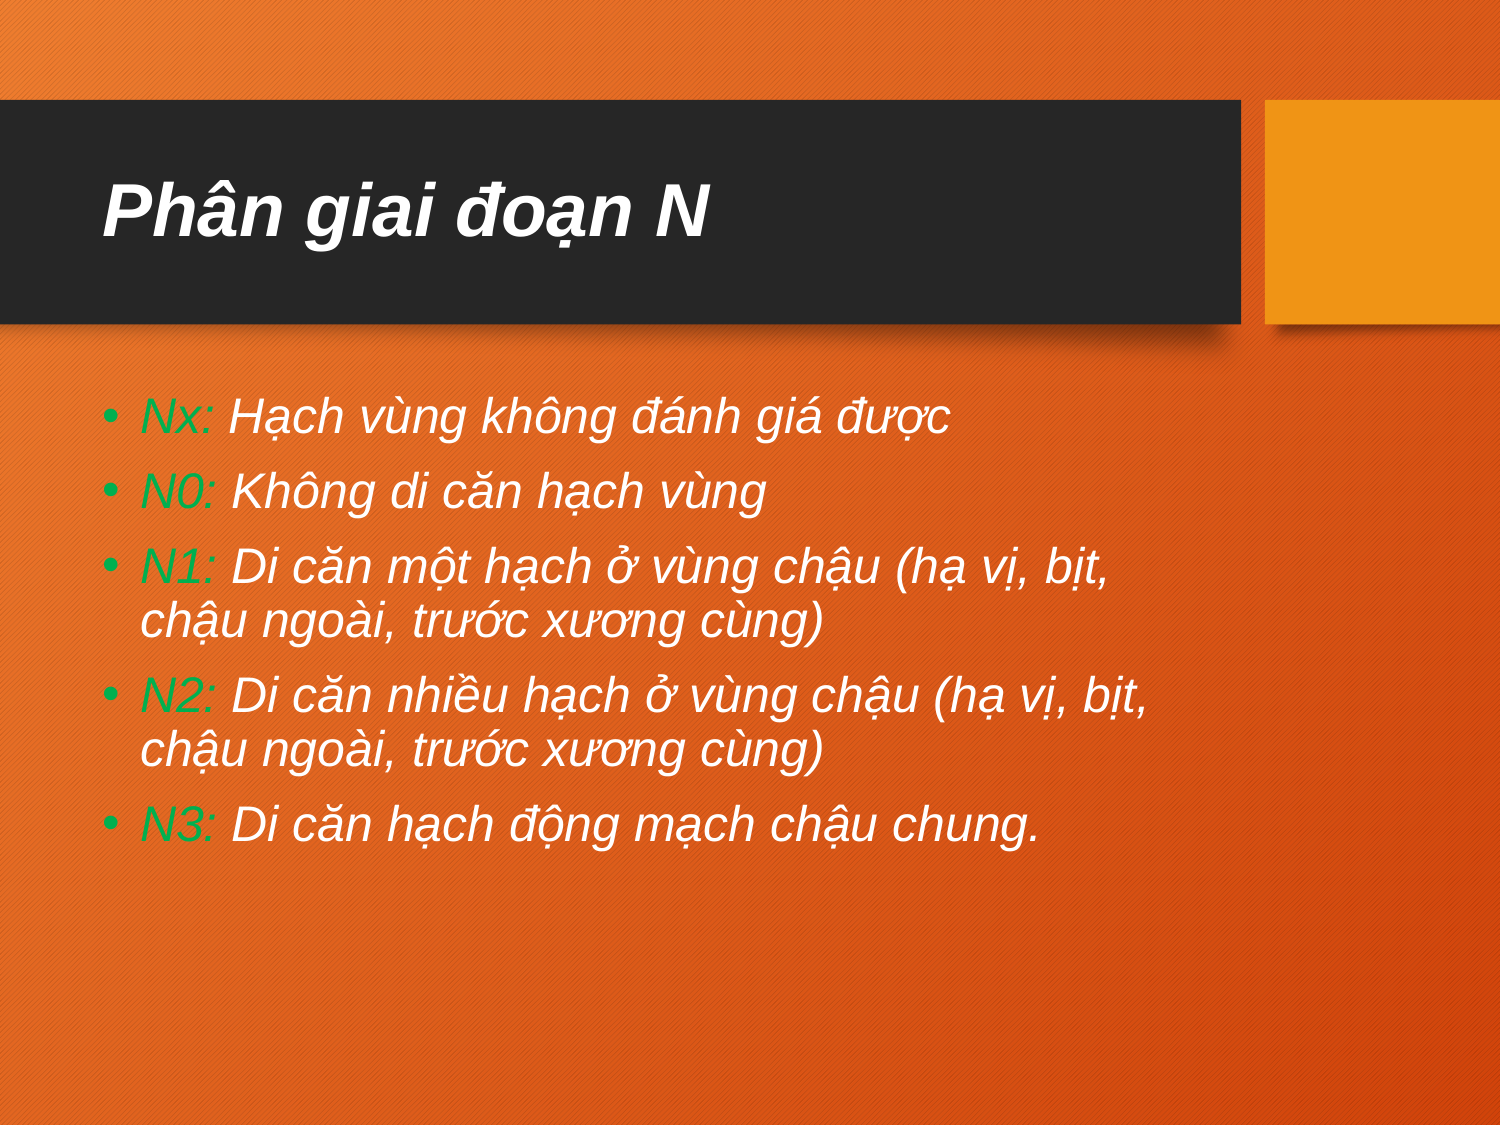

# Phân giai đoạn N
Nx: Hạch vùng không đánh giá được
N0: Không di căn hạch vùng
N1: Di căn một hạch ở vùng chậu (hạ vị, bịt, chậu ngoài, trước xương cùng)
N2: Di căn nhiều hạch ở vùng chậu (hạ vị, bịt, chậu ngoài, trước xương cùng)
N3: Di căn hạch động mạch chậu chung.